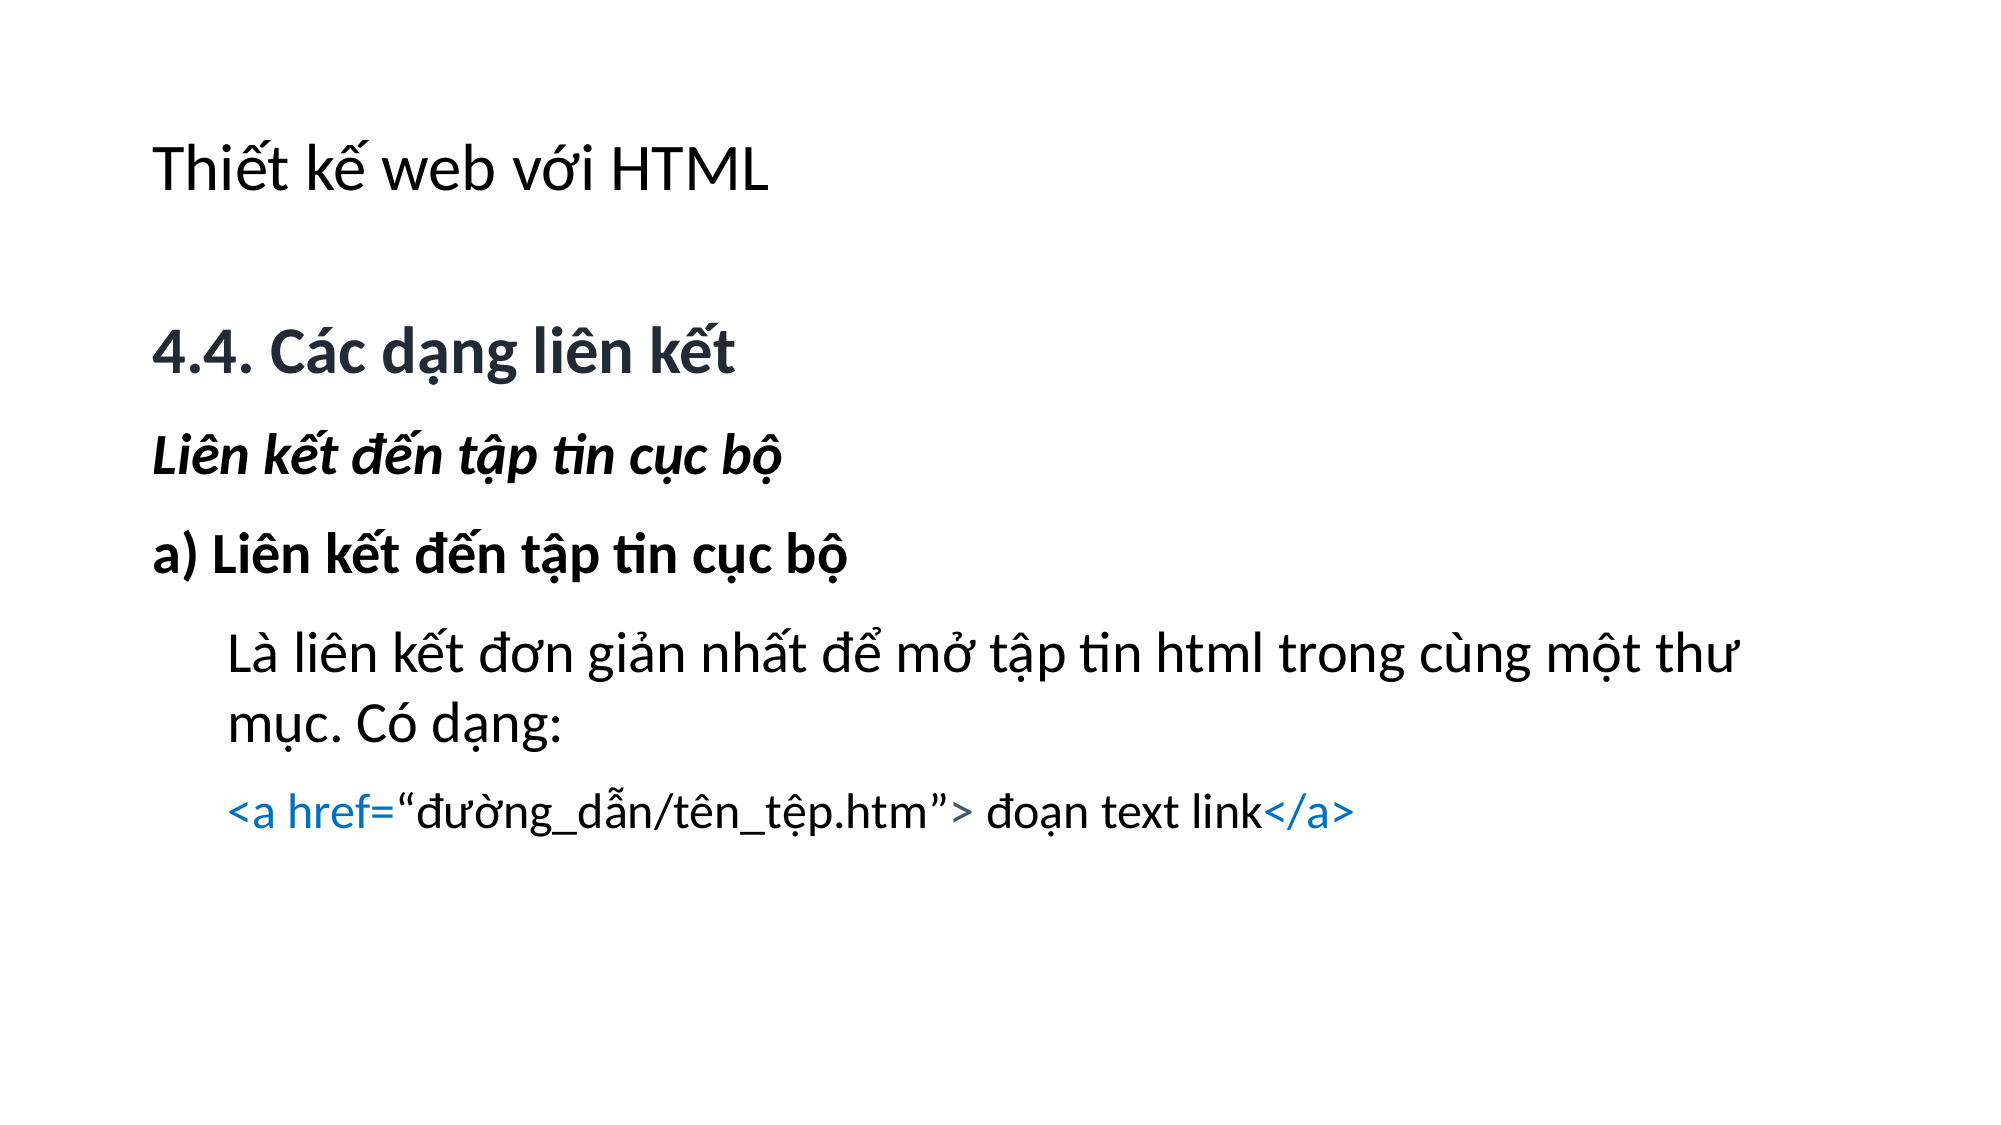

# Thiết kế web với HTML
4.4. Các dạng liên kết
Liên kết đến tập tin cục bộ
a) Liên kết đến tập tin cục bộ
Là liên kết đơn giản nhất để mở tập tin html trong cùng một thư mục. Có dạng:
<a href=“đường_dẫn/tên_tệp.htm”> đoạn text link</a>